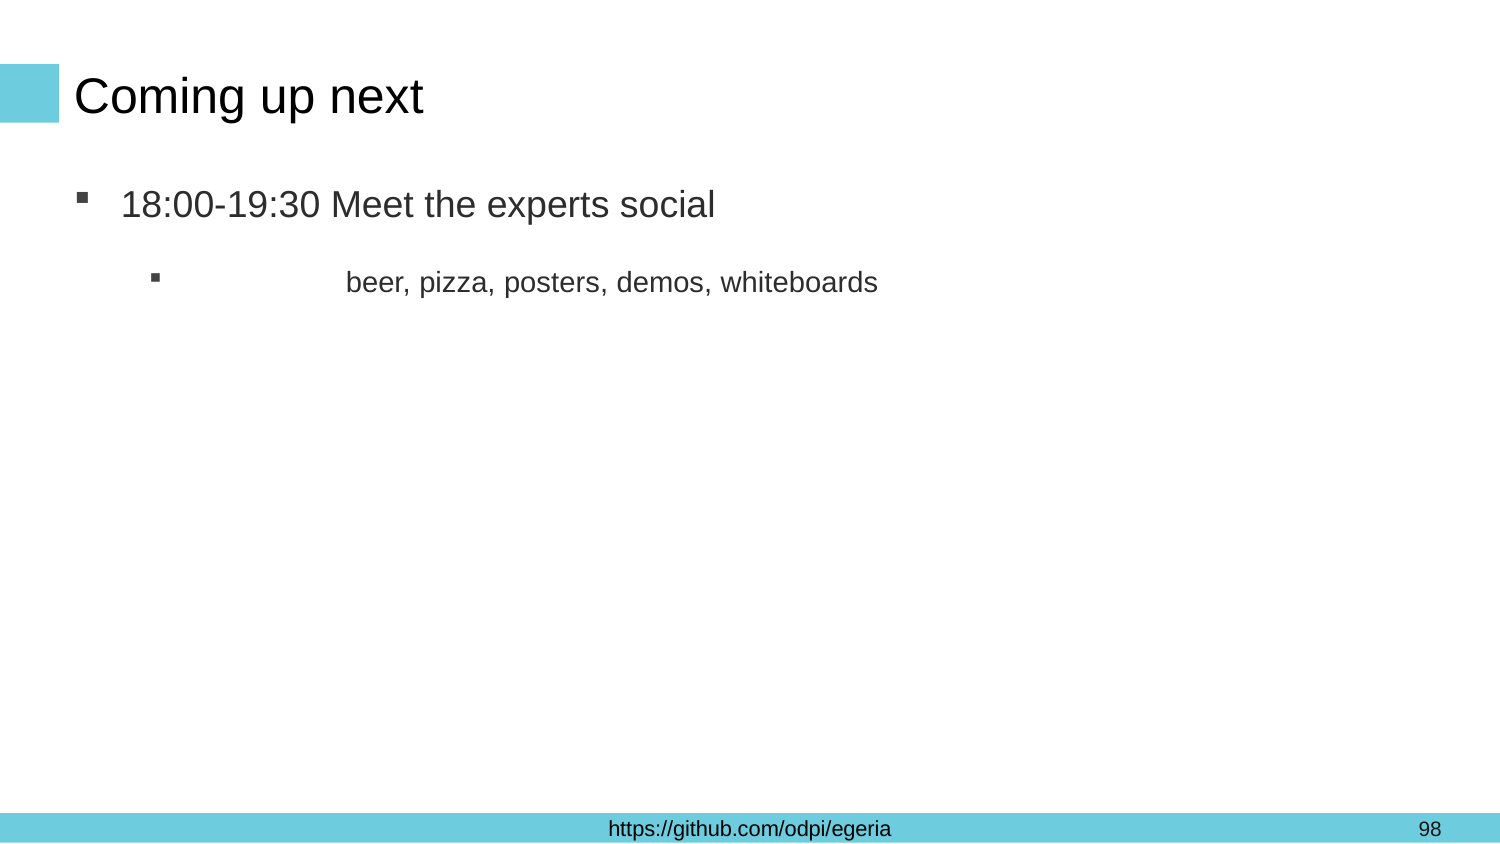

# Coming up next
18:00-19:30 Meet the experts social
	beer, pizza, posters, demos, whiteboards

98